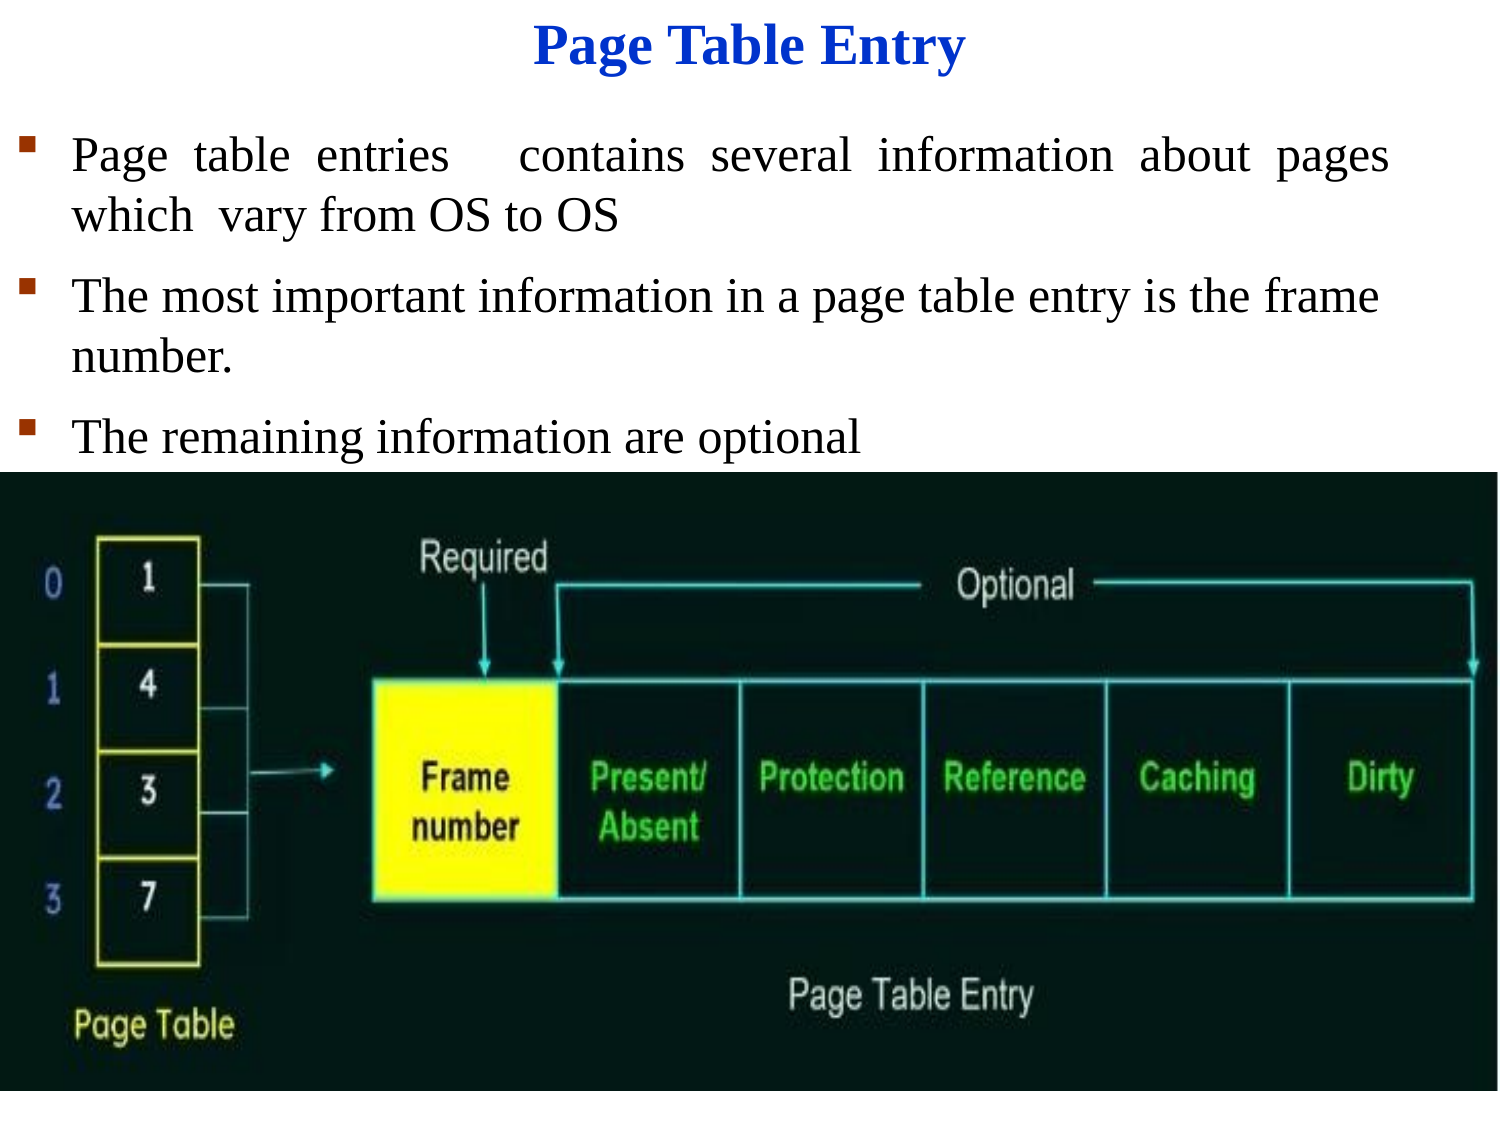

# Page Table Entry
Page  table  entries	contains  several  information  about  pages	which  vary from OS to OS
The most important information in a page table entry is the frame  number.
The remaining information are optional